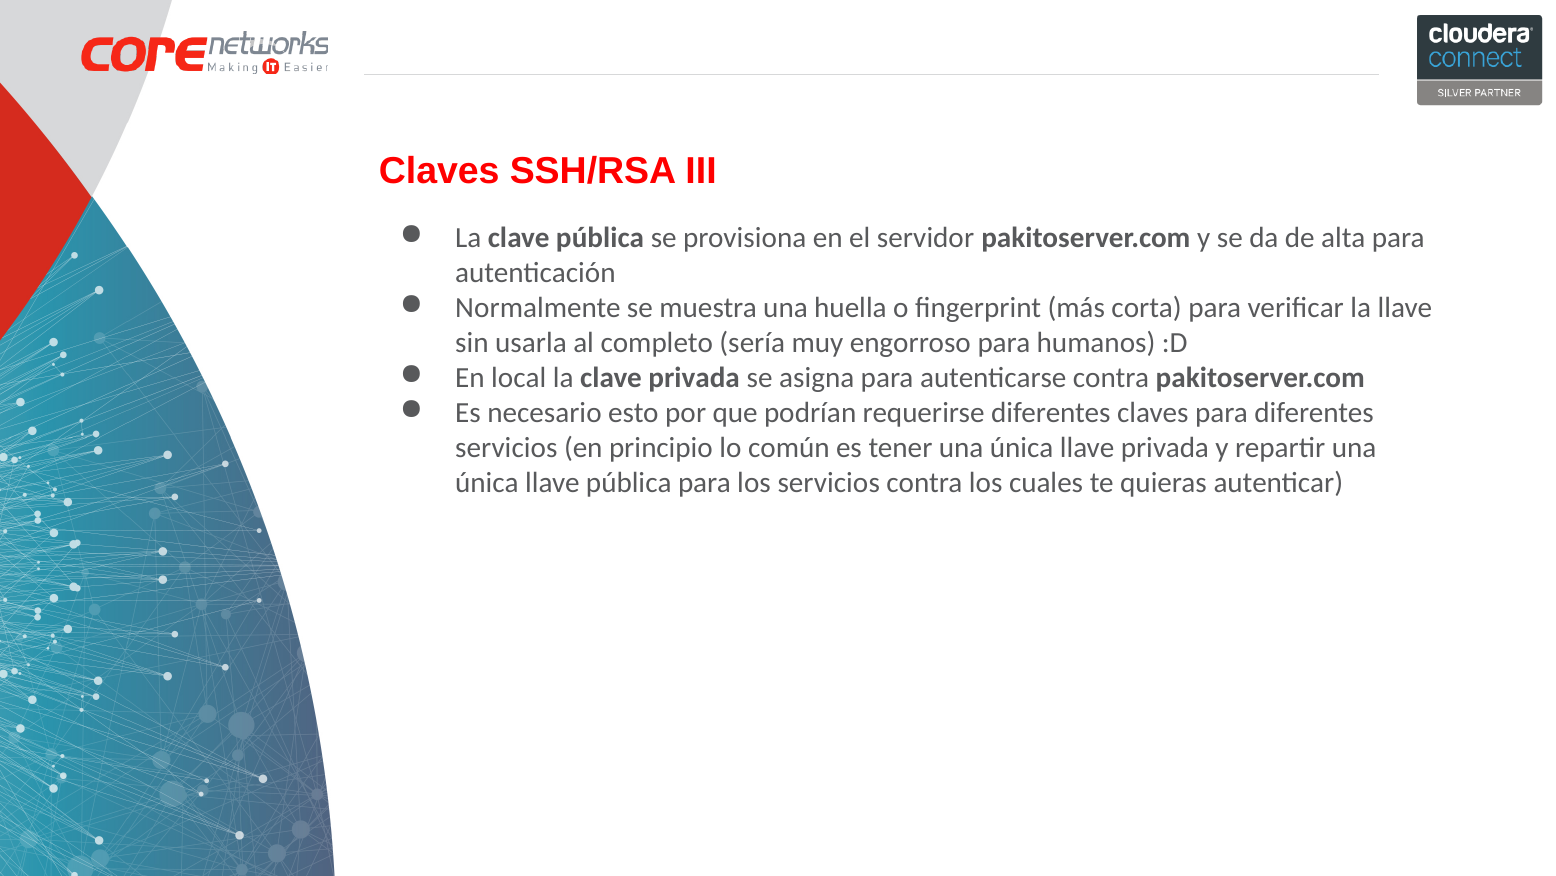

Claves SSH/RSA III
La clave pública se provisiona en el servidor pakitoserver.com y se da de alta para autenticación
Normalmente se muestra una huella o fingerprint (más corta) para verificar la llave sin usarla al completo (sería muy engorroso para humanos) :D
En local la clave privada se asigna para autenticarse contra pakitoserver.com
Es necesario esto por que podrían requerirse diferentes claves para diferentes servicios (en principio lo común es tener una única llave privada y repartir una única llave pública para los servicios contra los cuales te quieras autenticar)